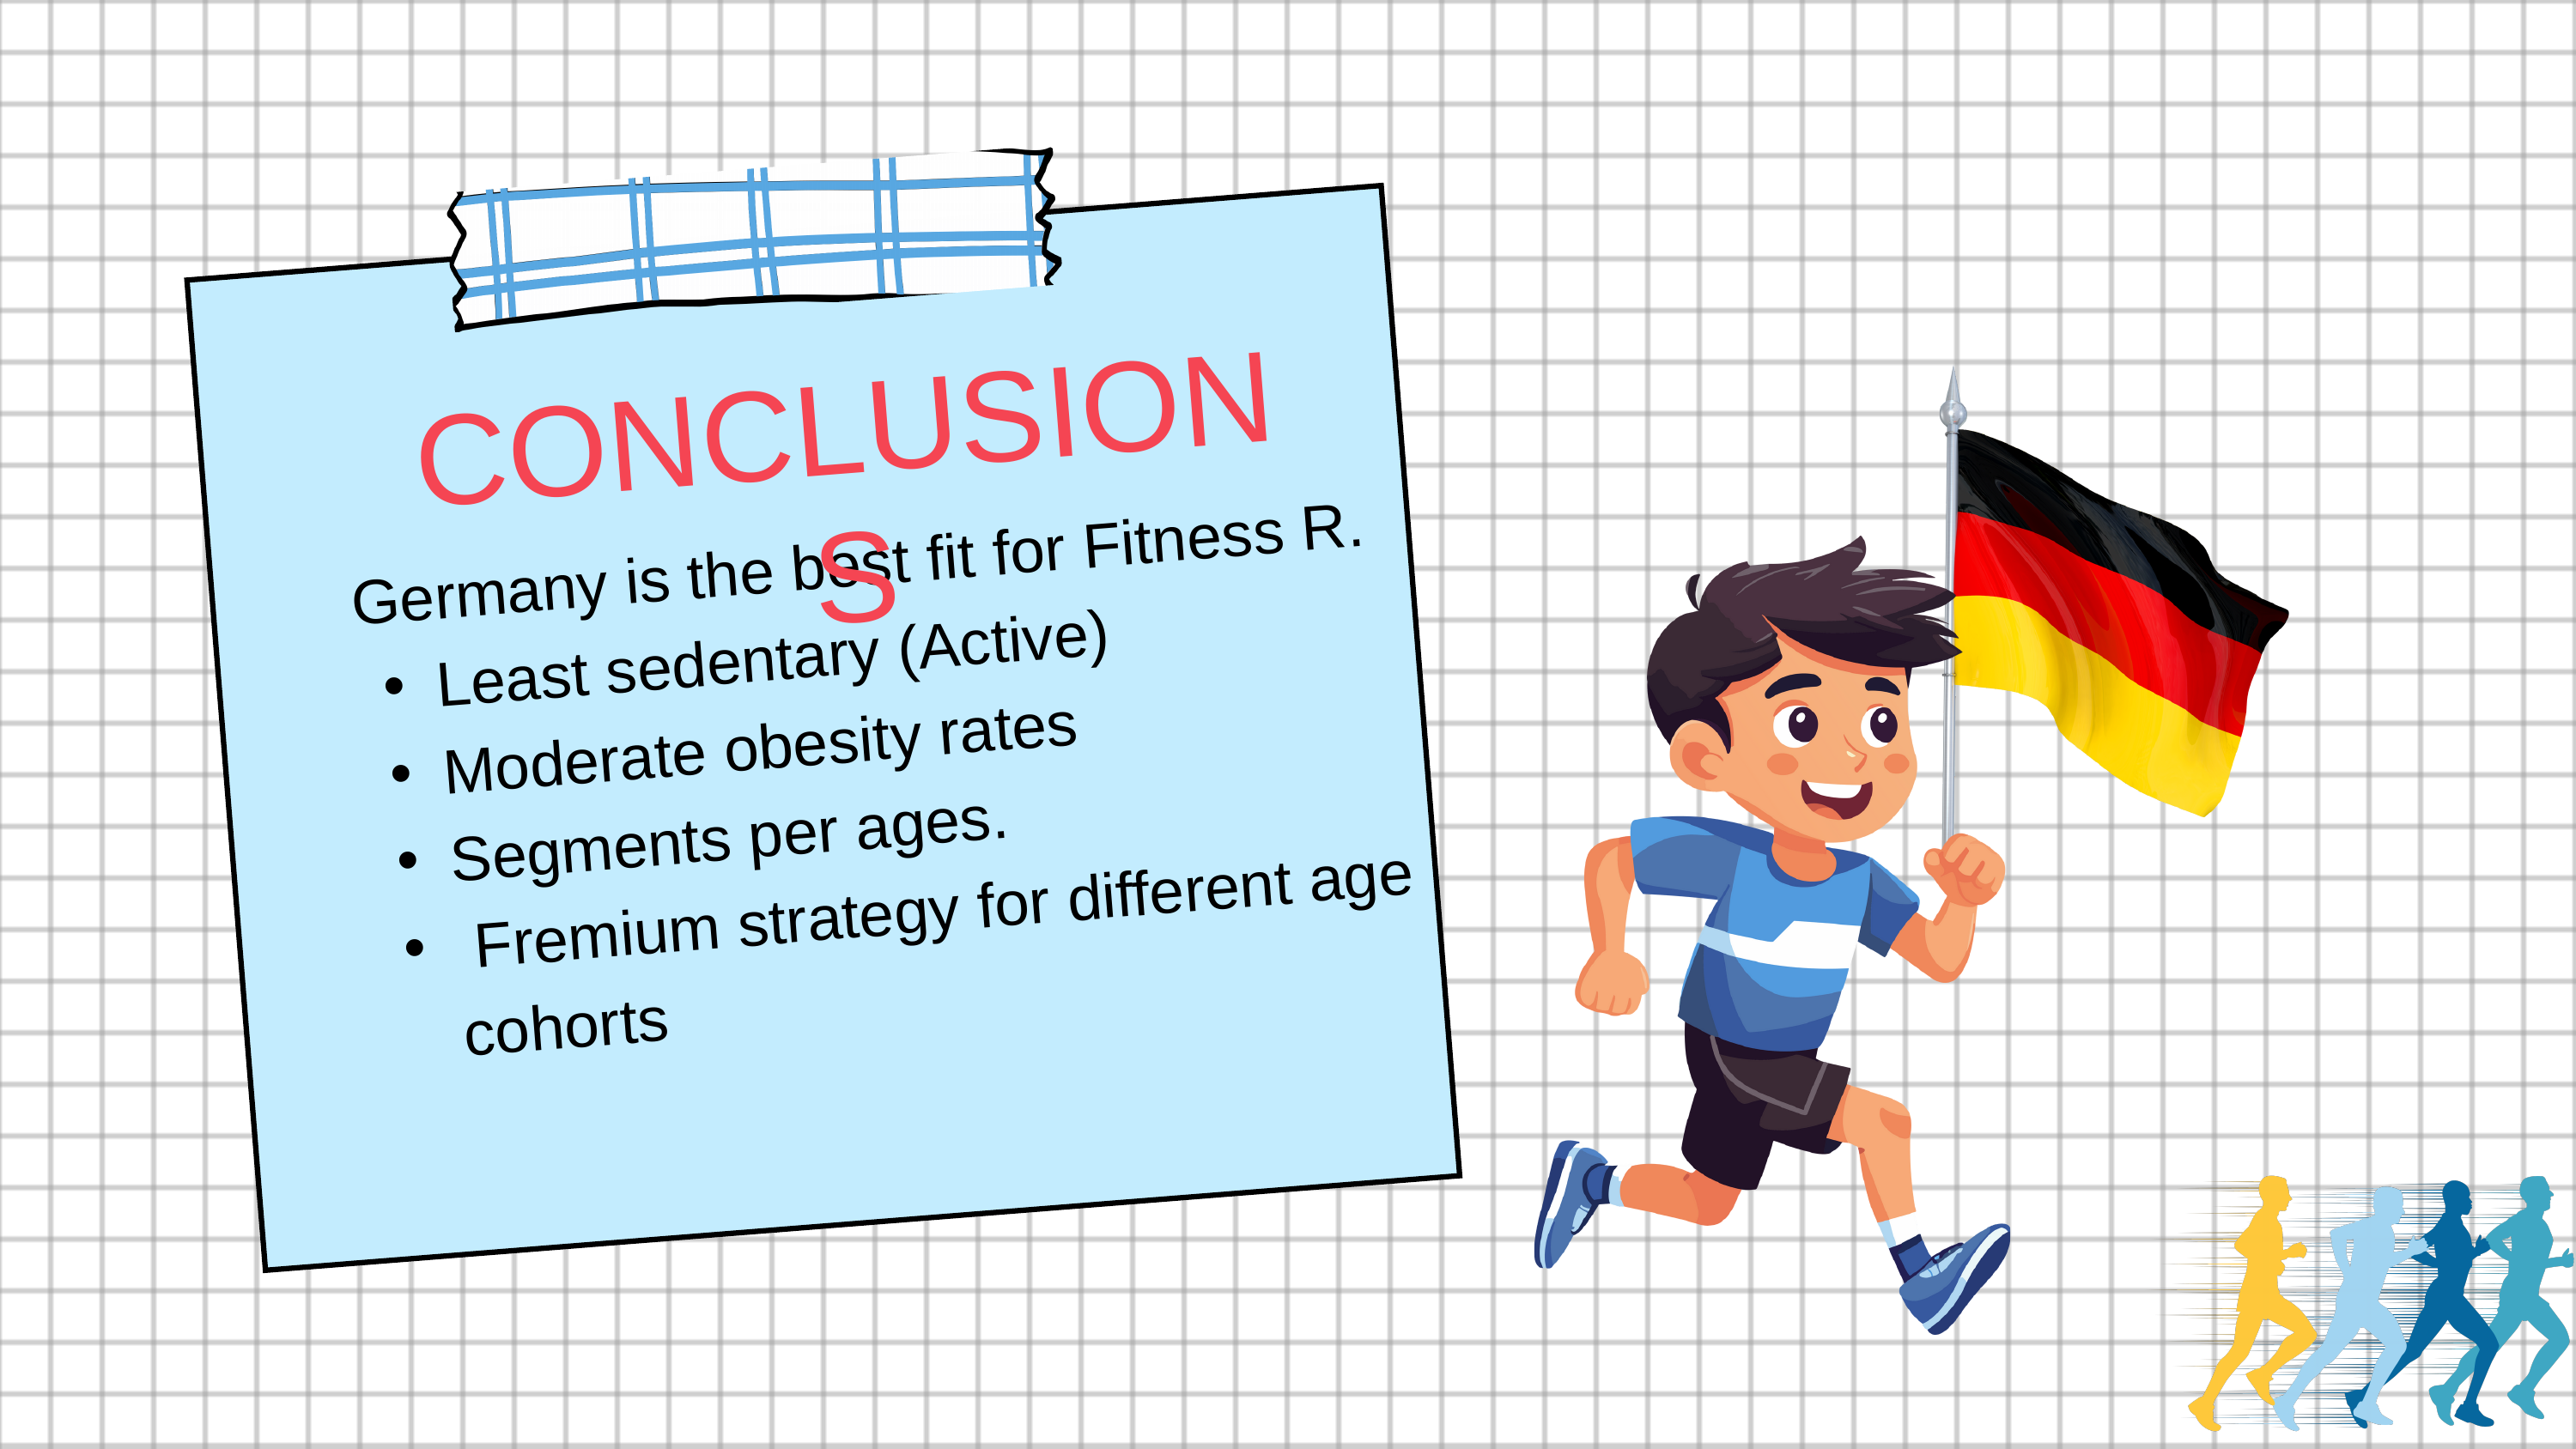

CONCLUSIONS

Germany is the best fit for Fitness R.
Least sedentary (Active)
Moderate obesity rates
Segments per ages.
 Fremium strategy for different age cohorts